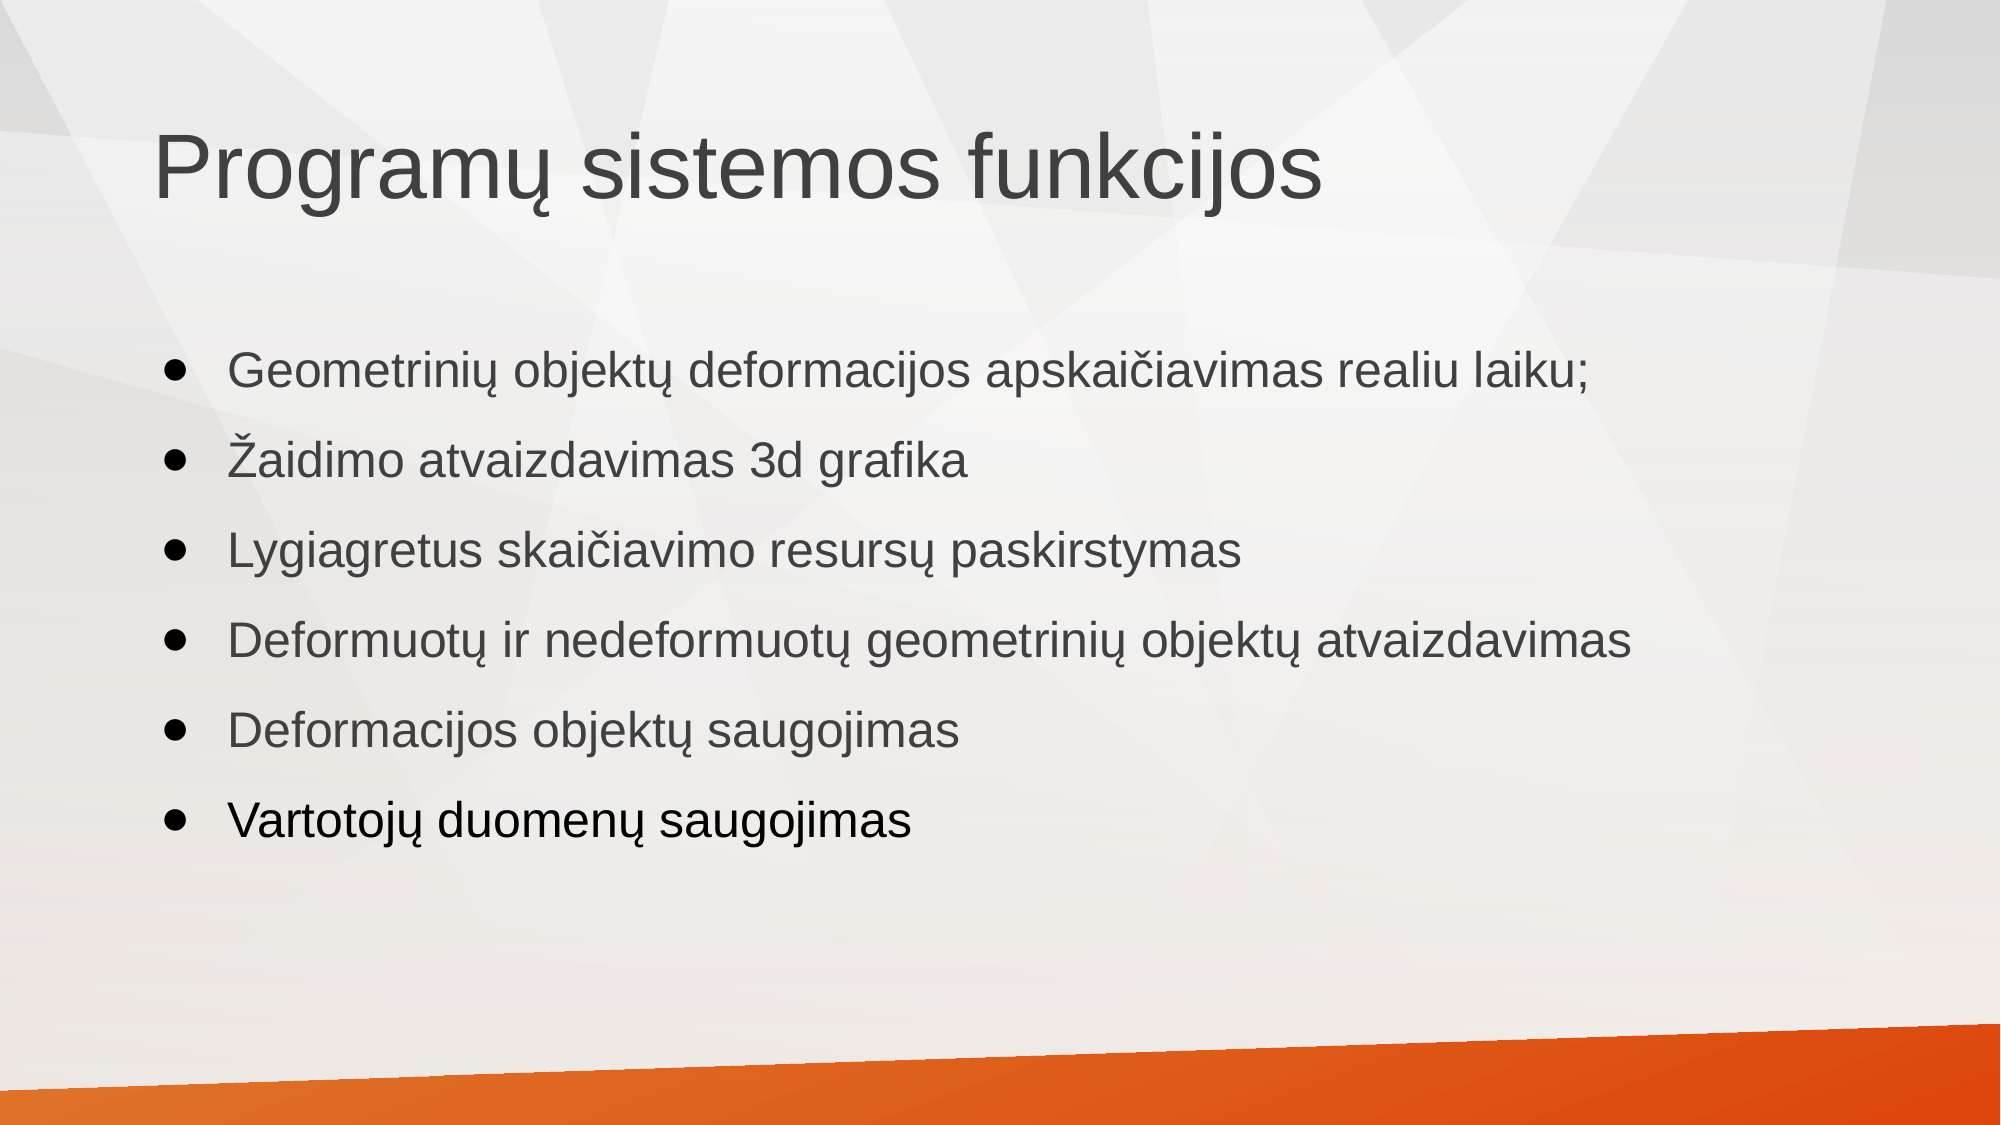

# Programų sistemos funkcijos
Geometrinių objektų deformacijos apskaičiavimas realiu laiku;
Žaidimo atvaizdavimas 3d grafika
Lygiagretus skaičiavimo resursų paskirstymas
Deformuotų ir nedeformuotų geometrinių objektų atvaizdavimas
Deformacijos objektų saugojimas
Vartotojų duomenų saugojimas